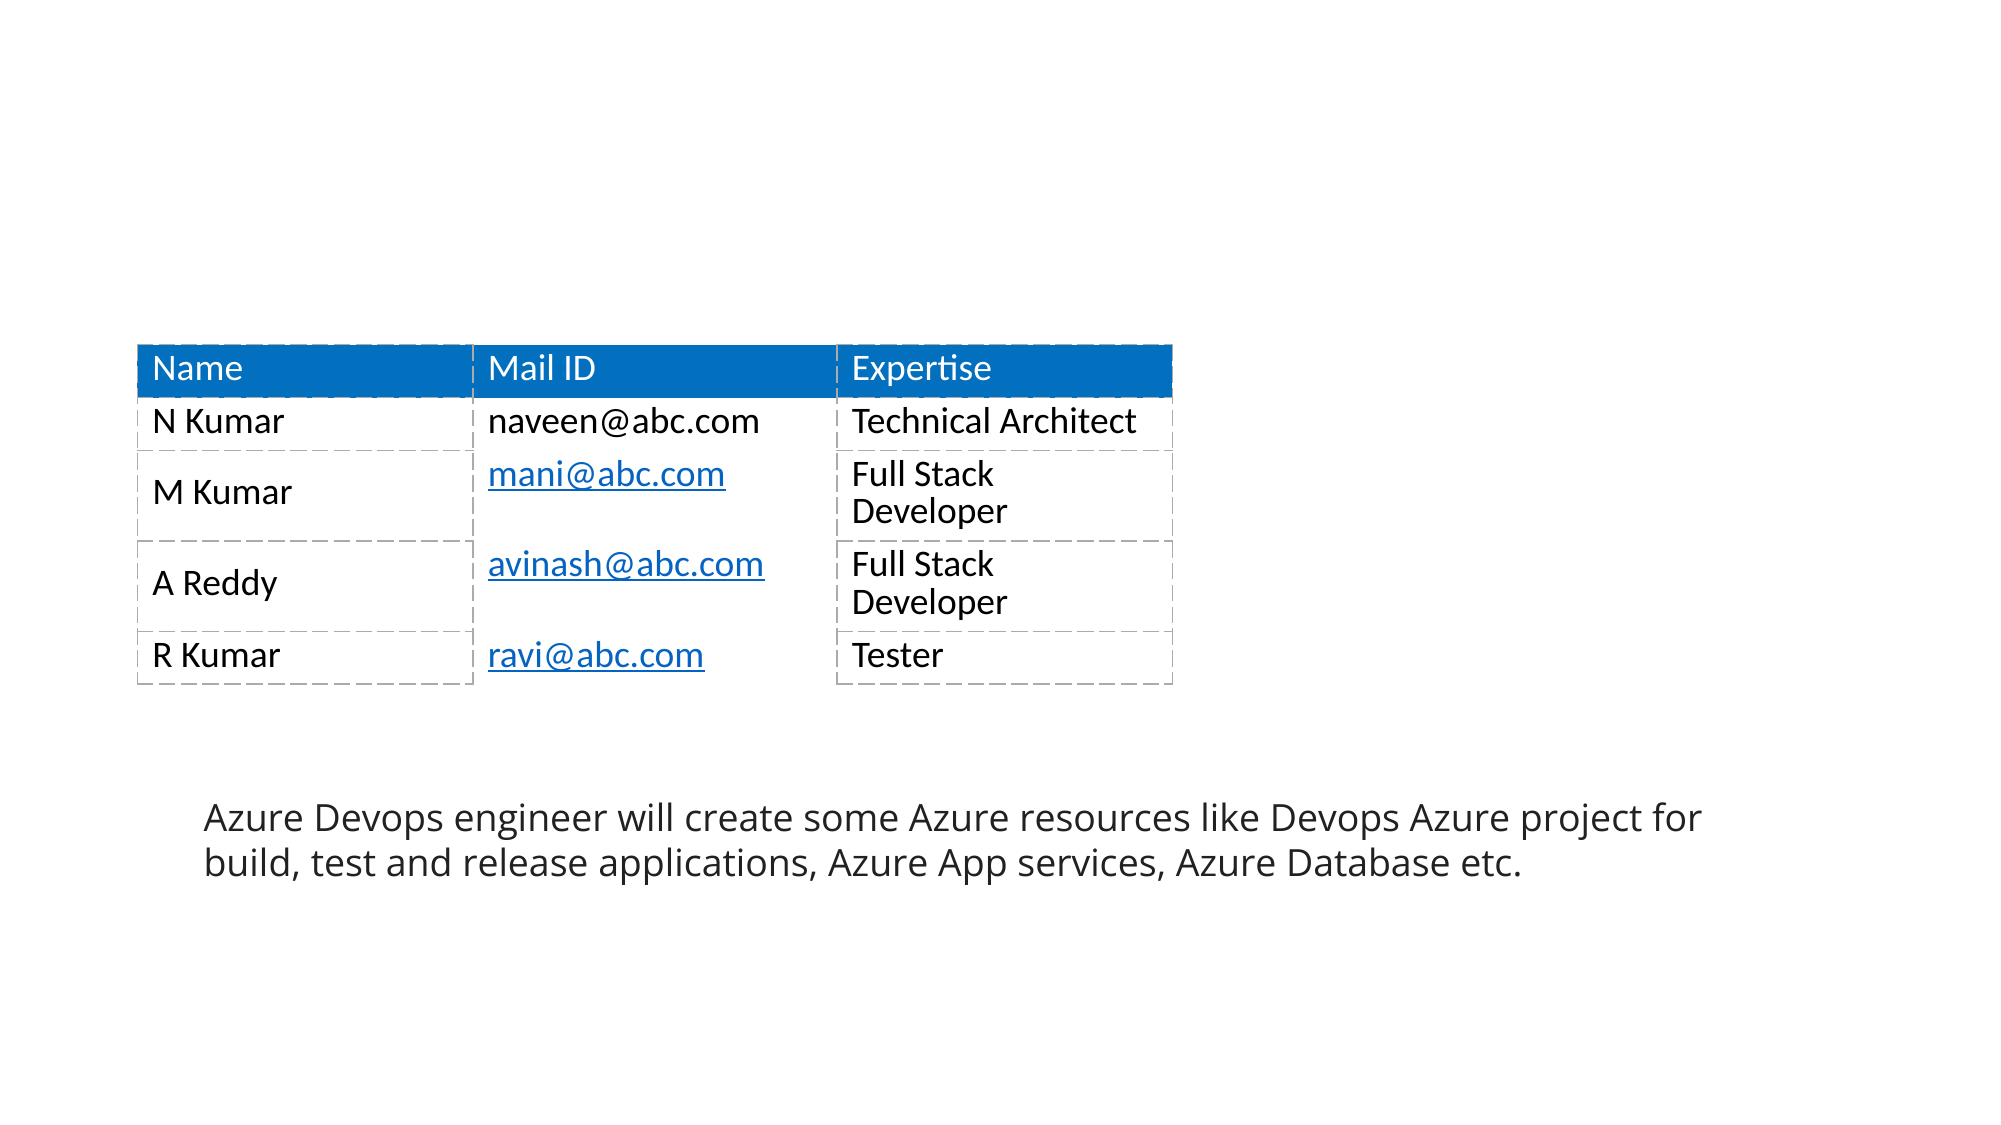

#
| Name | Mail ID | Expertise |
| --- | --- | --- |
| N Kumar | naveen@abc.com | Technical Architect |
| M Kumar | mani@abc.com | Full Stack Developer |
| A Reddy | avinash@abc.com | Full Stack Developer |
| R Kumar | ravi@abc.com | Tester |
Azure Devops engineer will create some Azure resources like Devops Azure project for build, test and release applications, Azure App services, Azure Database etc.